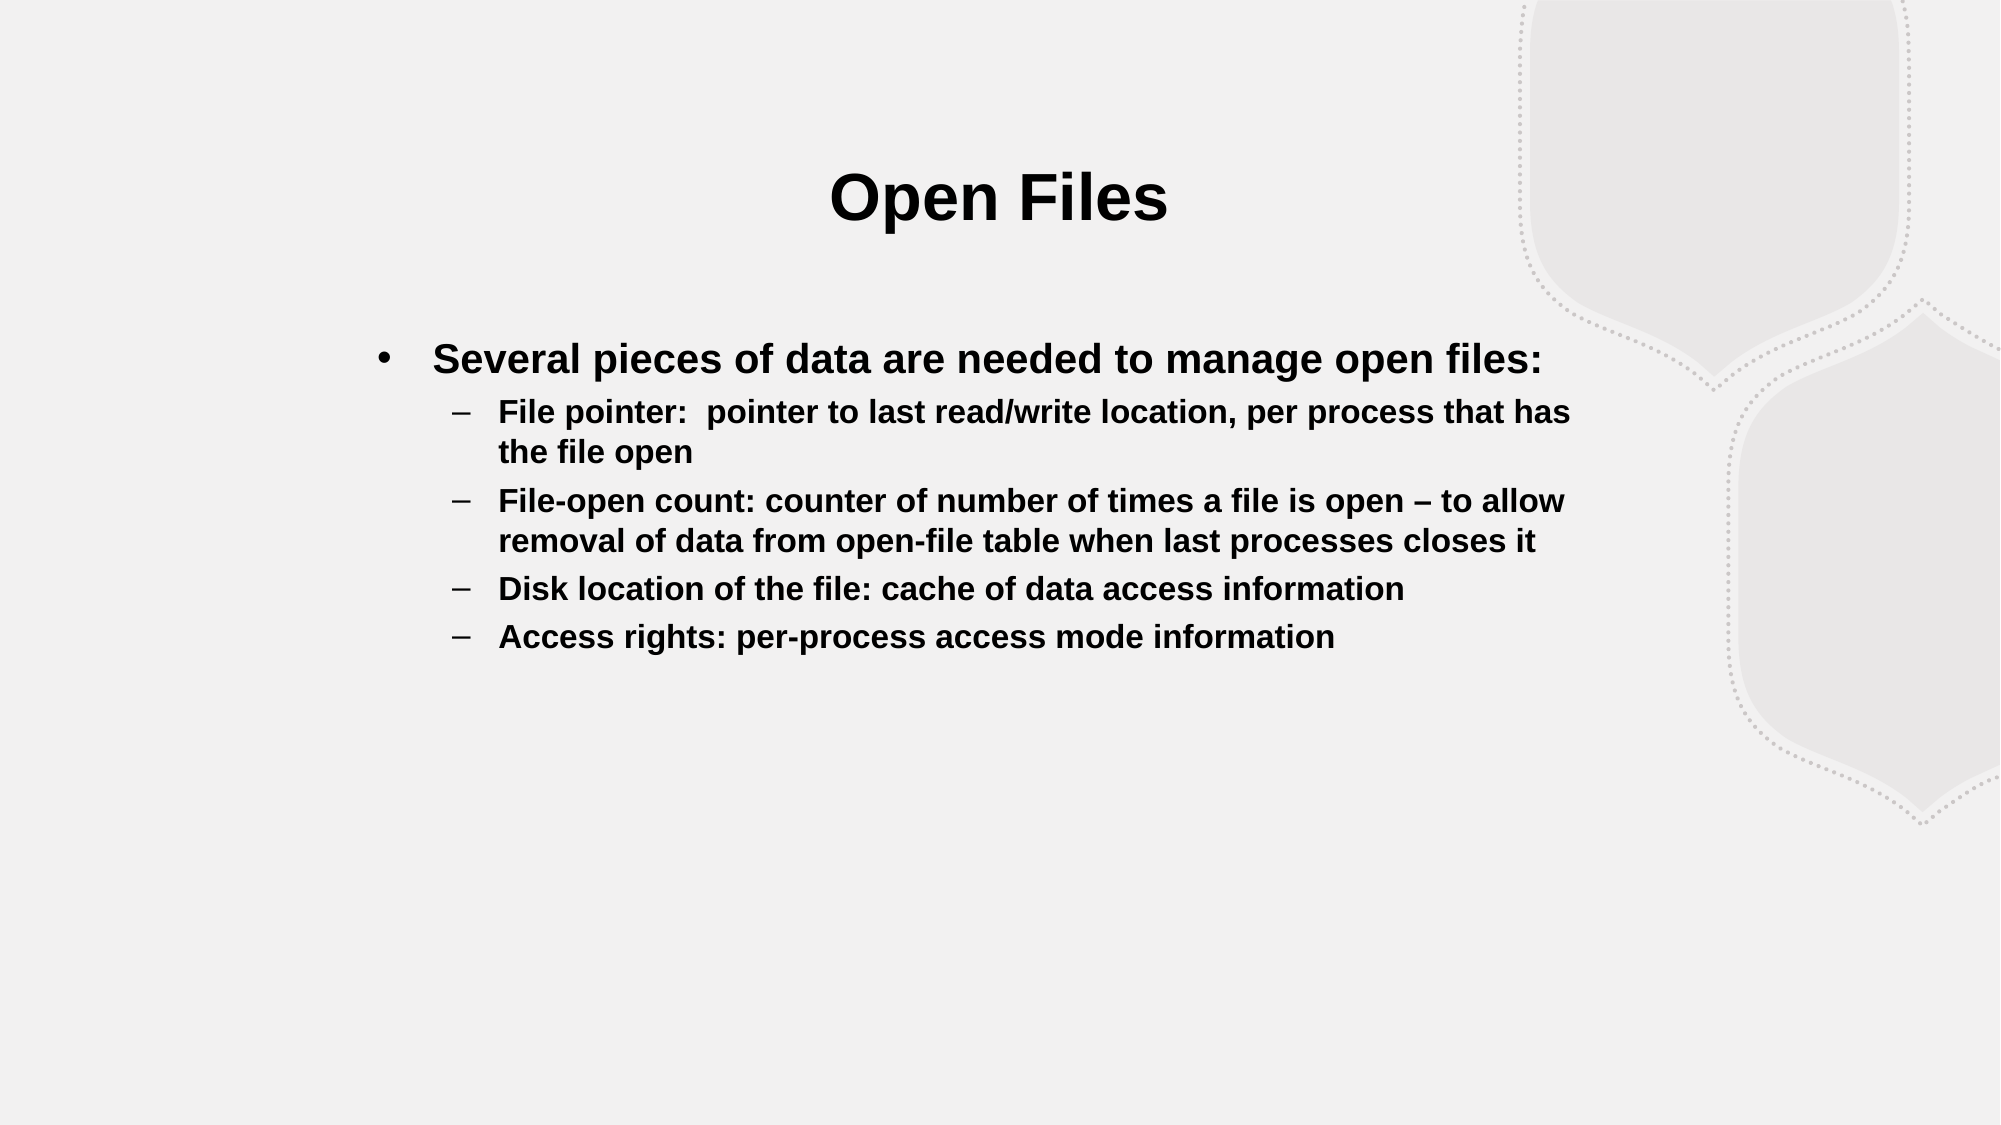

Open Files
Several pieces of data are needed to manage open files:
File pointer:  pointer to last read/write location, per process that has the file open
File-open count: counter of number of times a file is open – to allow removal of data from open-file table when last processes closes it
Disk location of the file: cache of data access information
Access rights: per-process access mode information